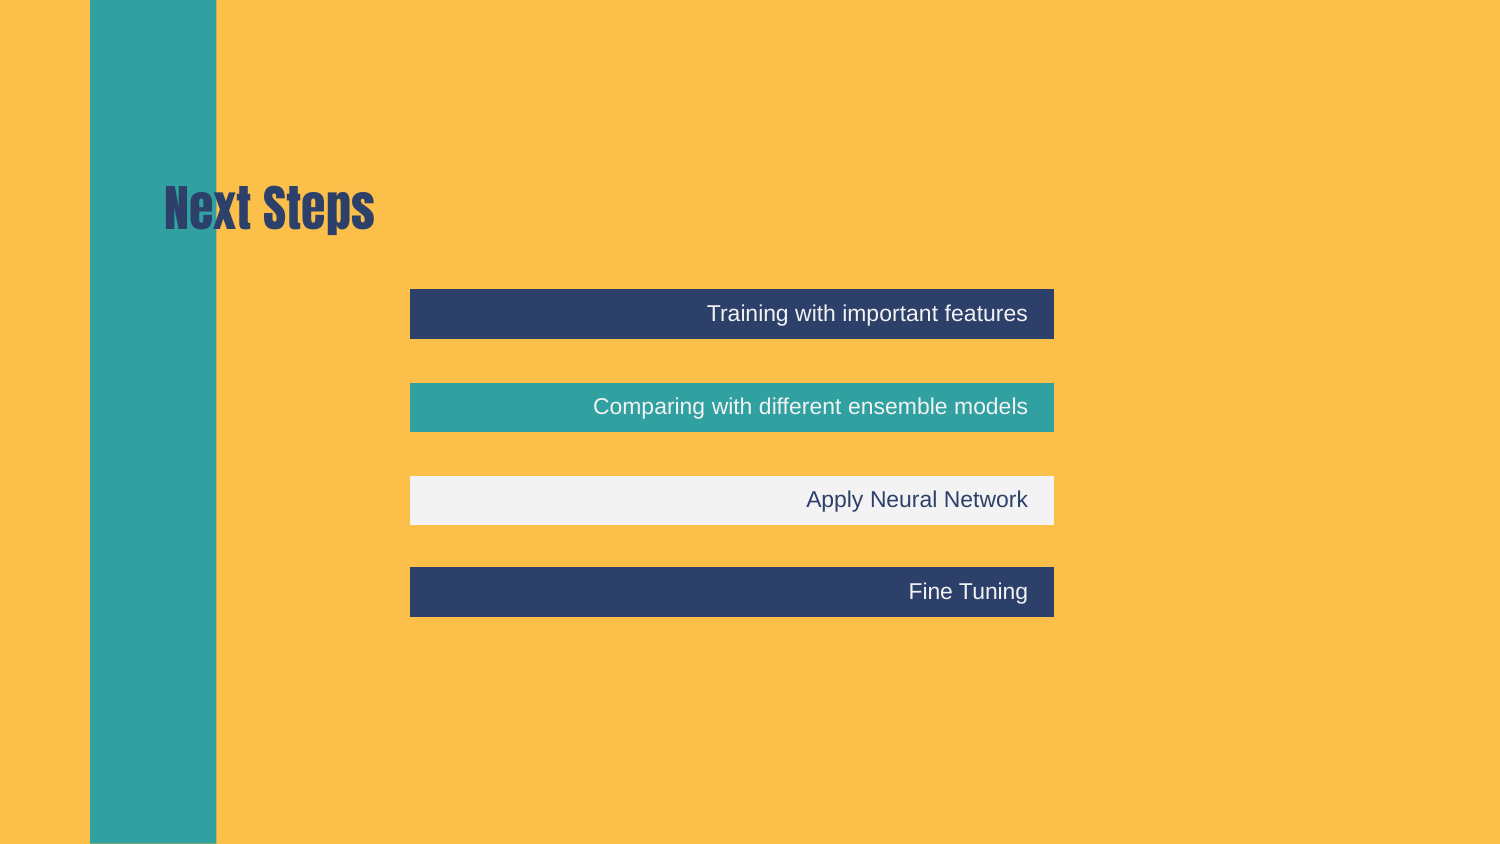

# Next Steps
Training with important features

Comparing with different ensemble models

Apply Neural Network

Fine Tuning